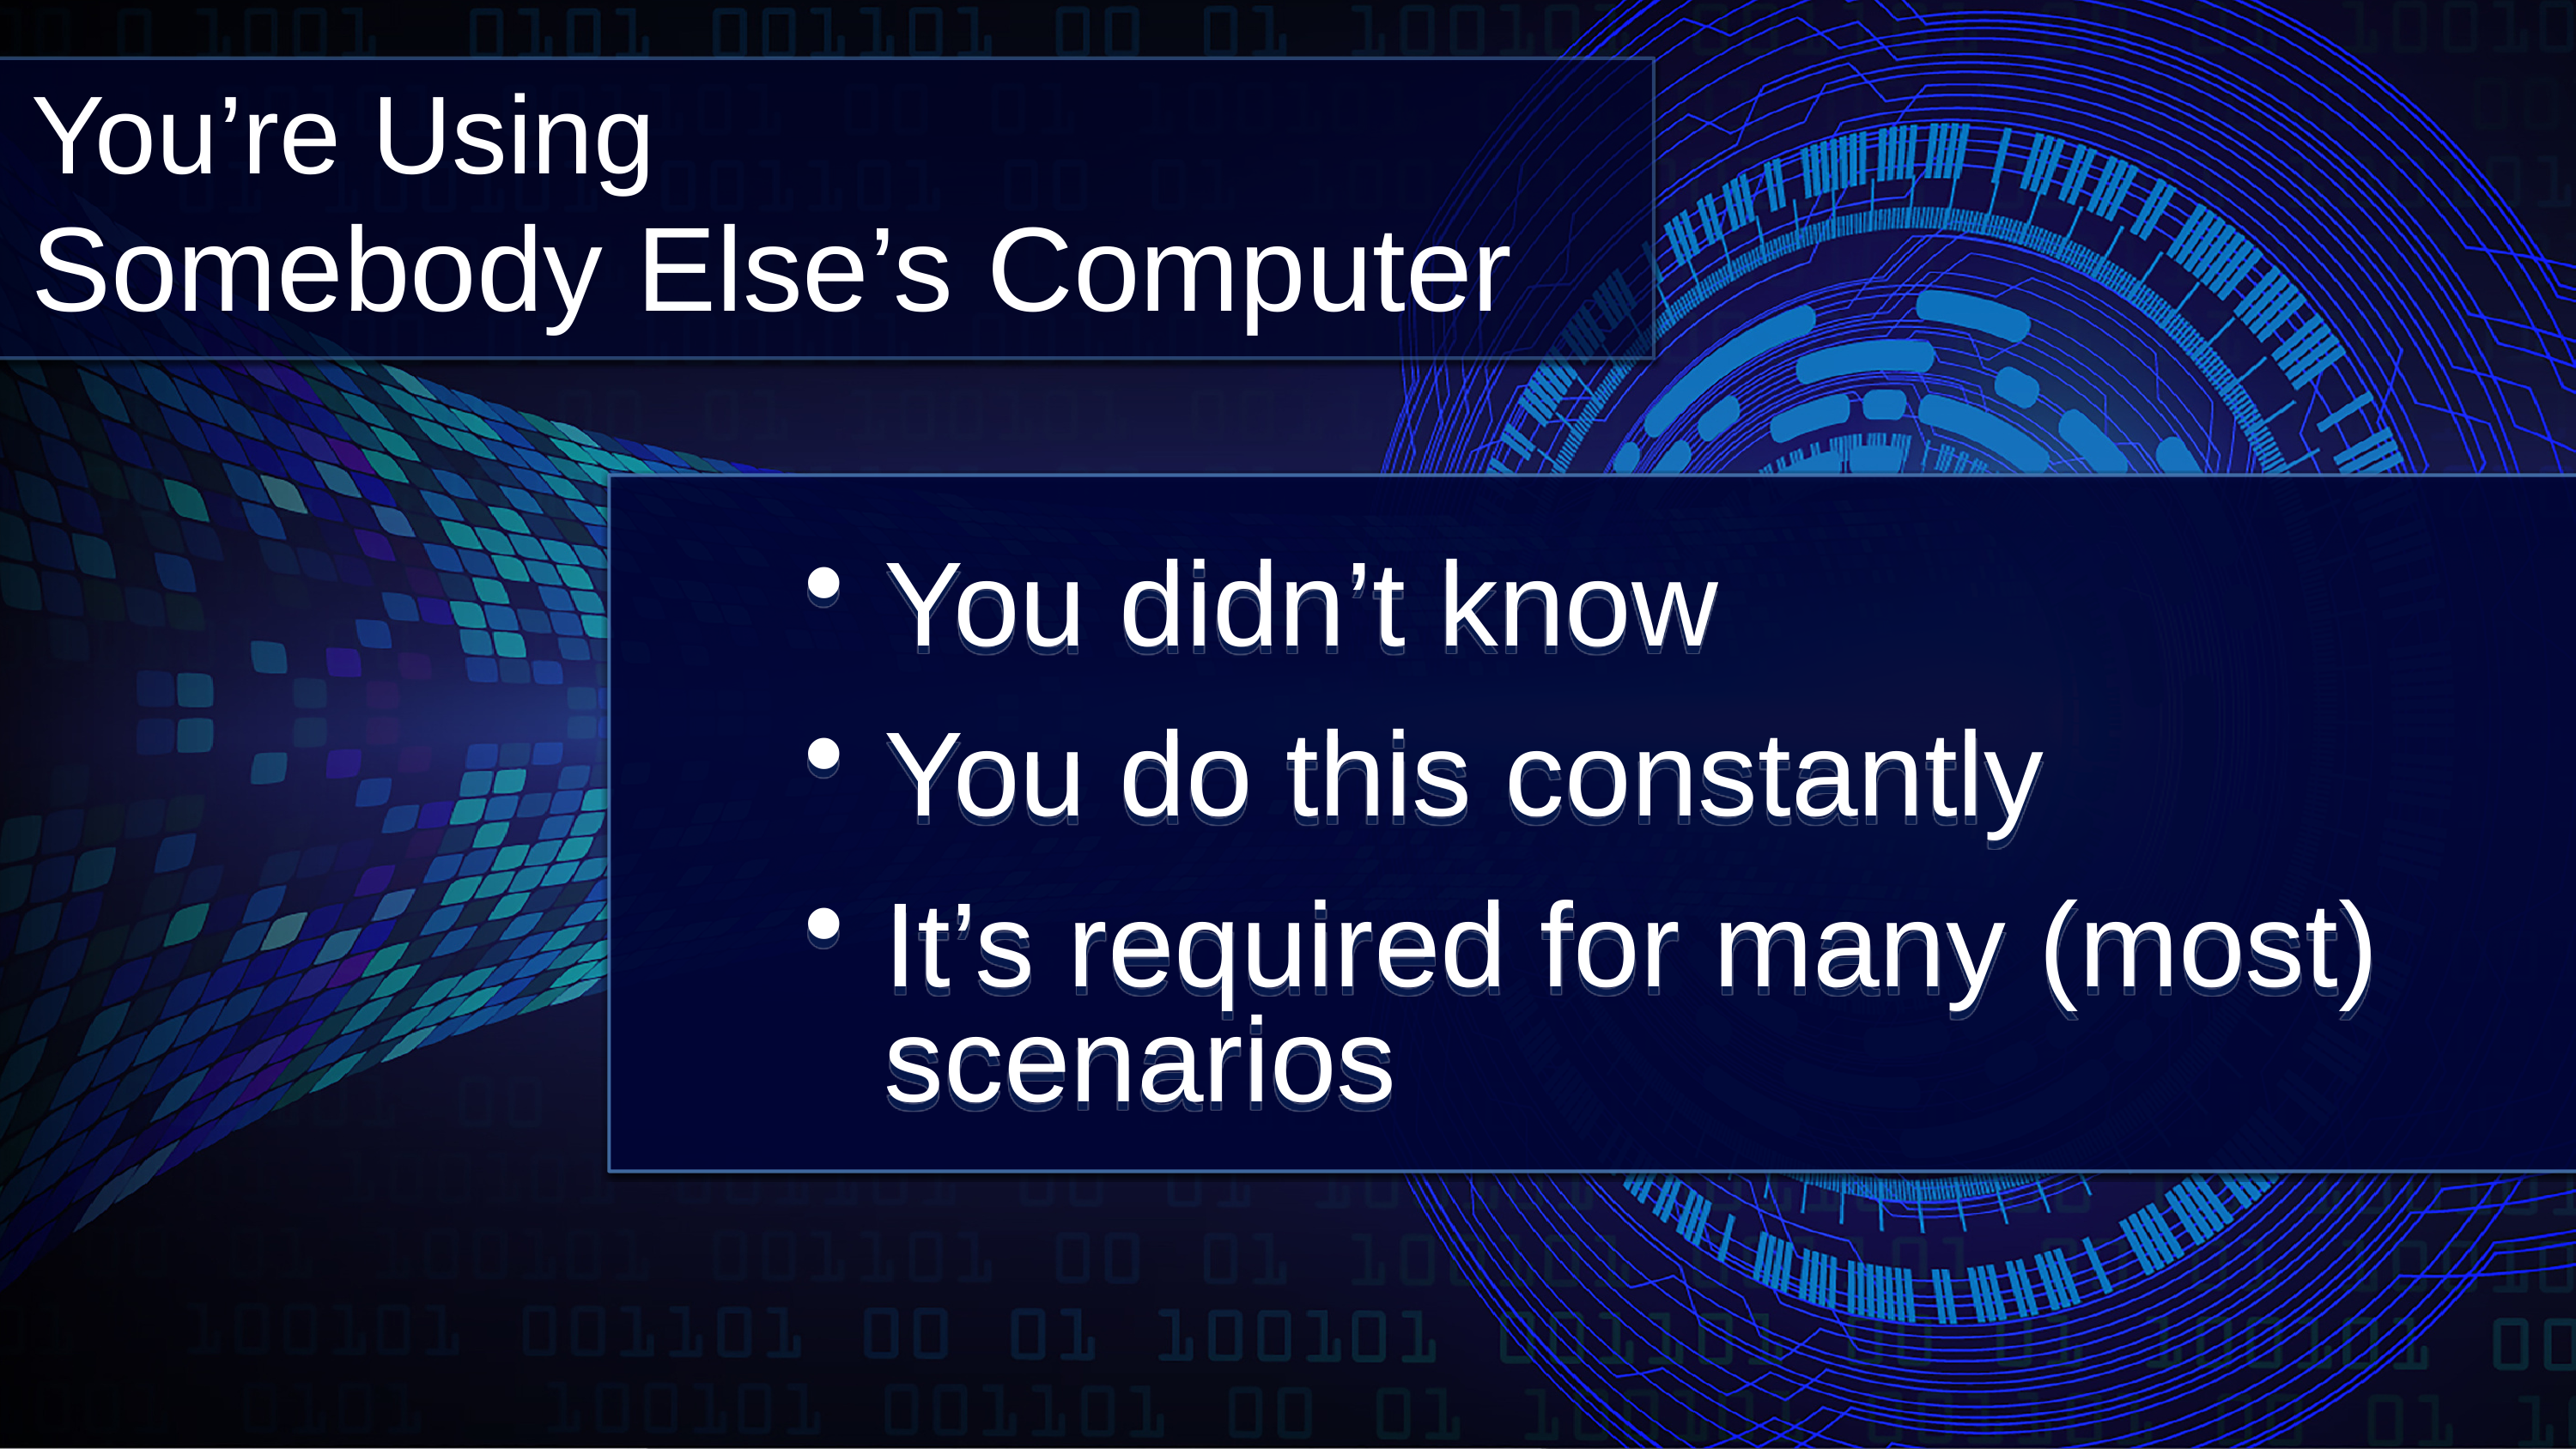

You’re Using
Somebody Else’s Computer

You didn’t know
You do this constantly
It’s required for many (most) scenarios